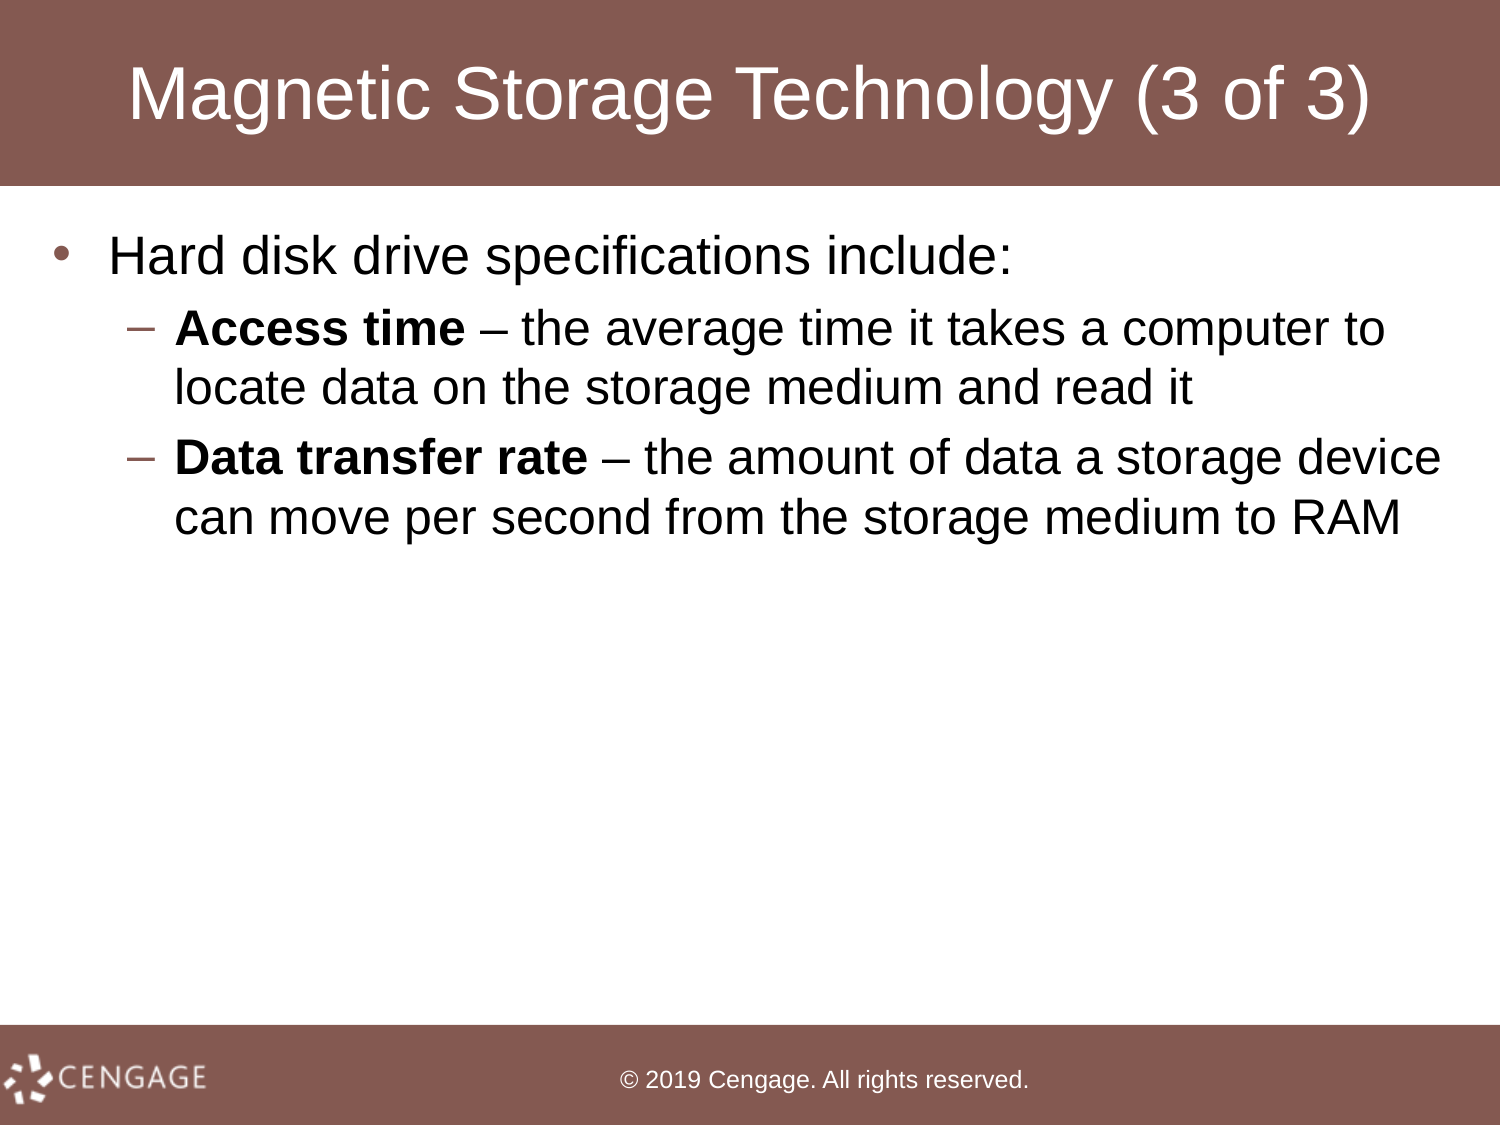

# Magnetic Storage Technology (3 of 3)
Hard disk drive specifications include:
Access time – the average time it takes a computer to locate data on the storage medium and read it
Data transfer rate – the amount of data a storage device can move per second from the storage medium to RAM